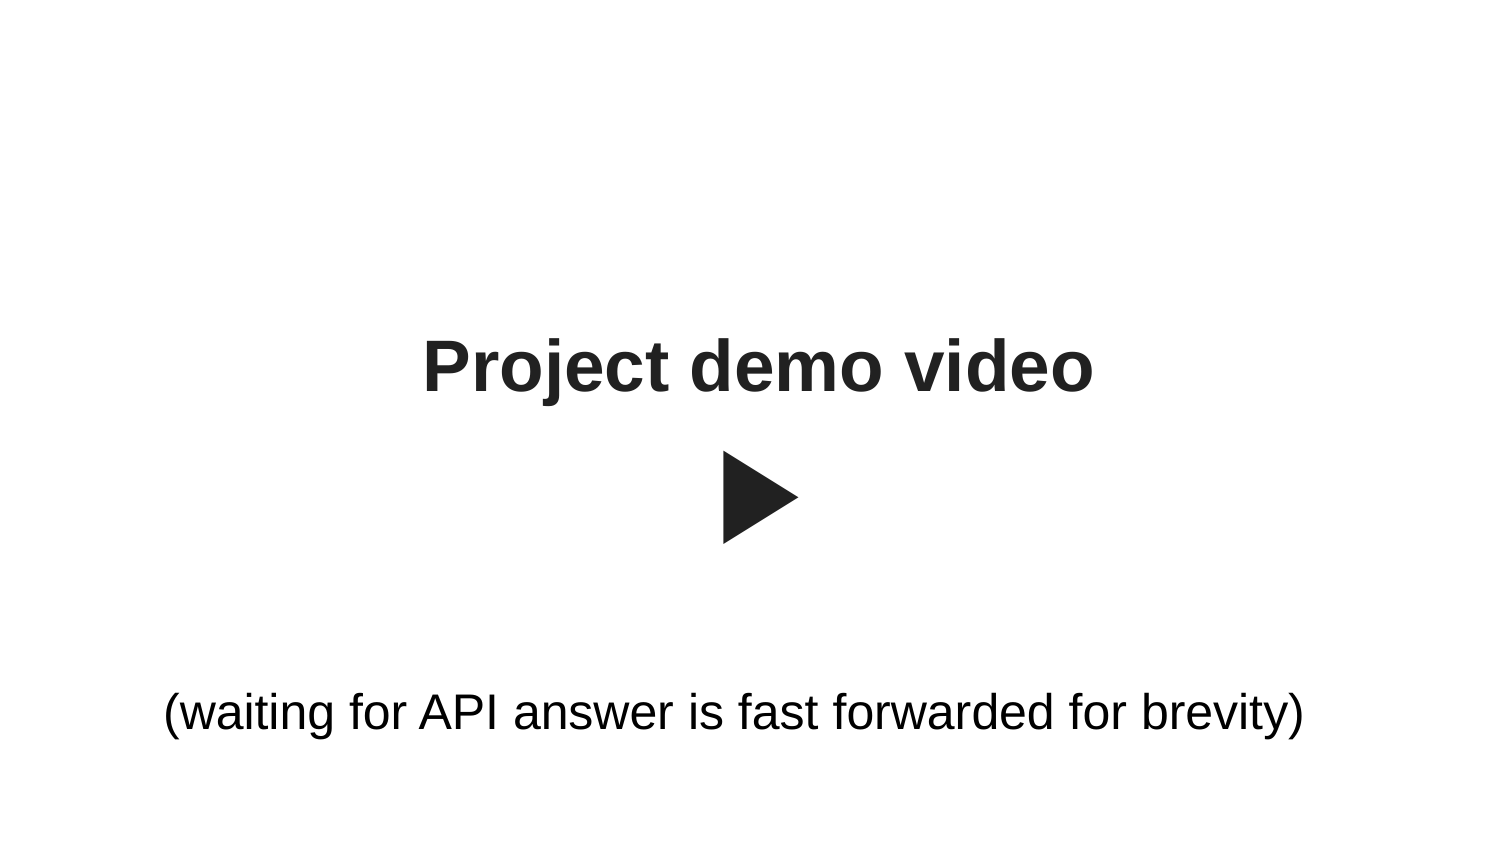

Project demo video
▶
(waiting for API answer is fast forwarded for brevity)